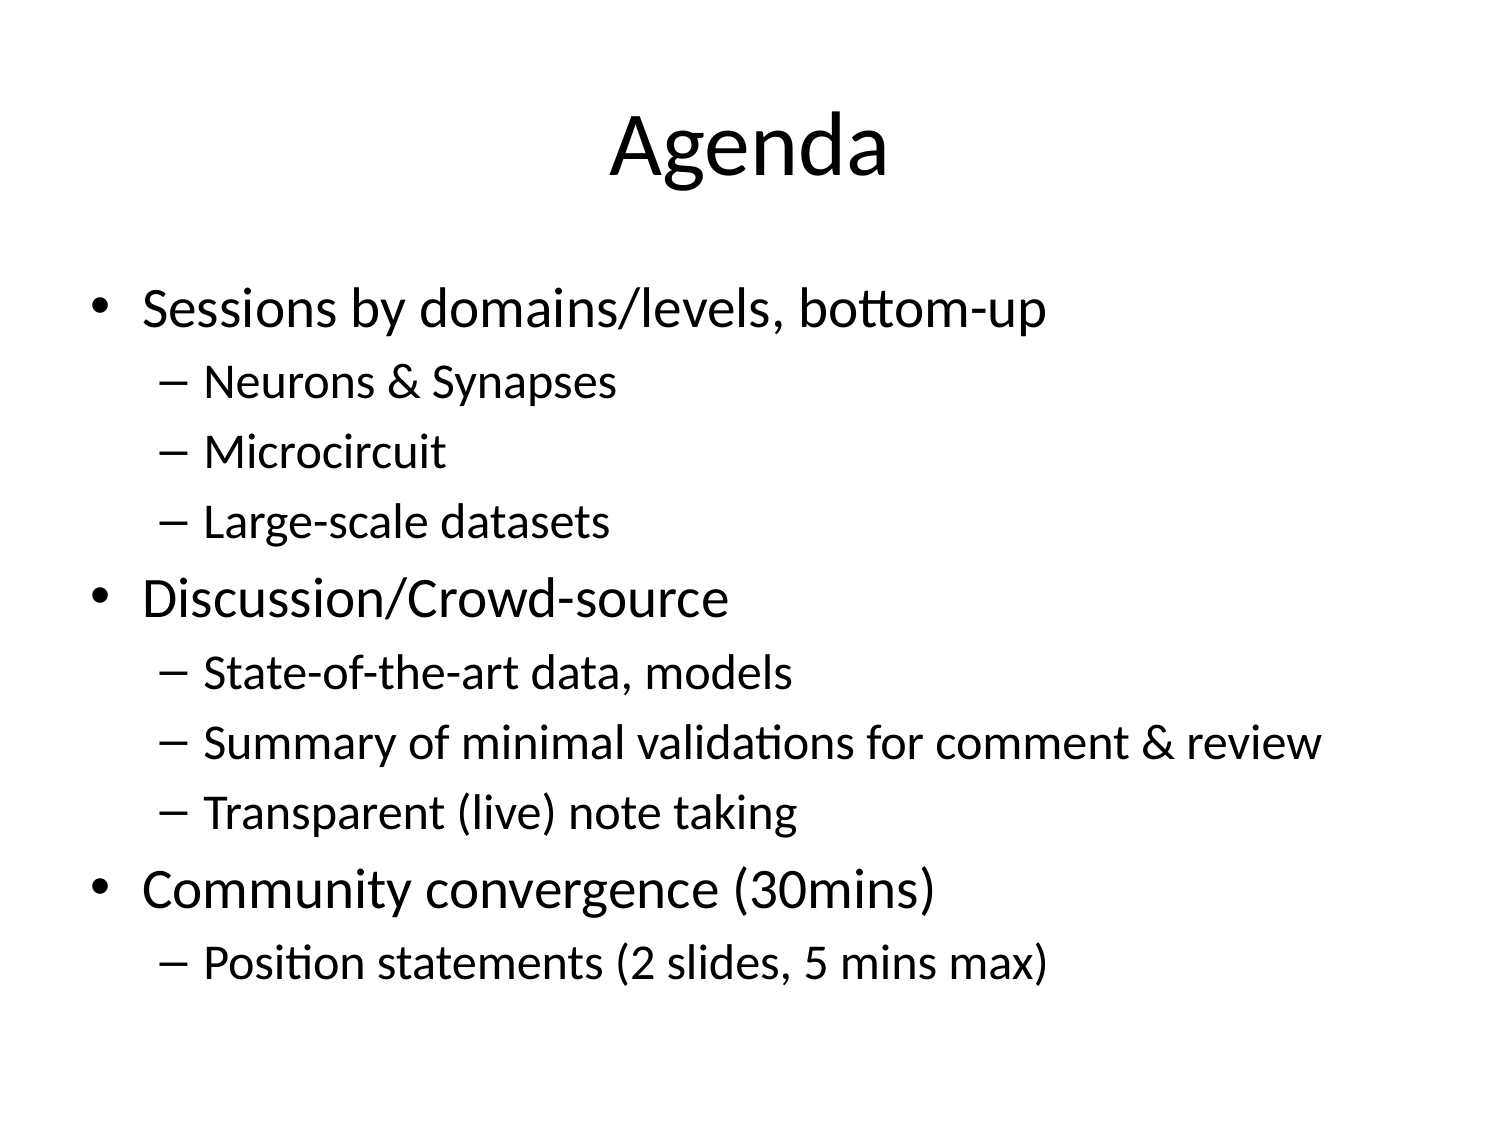

# Agenda
Sessions by domains/levels, bottom-up
Neurons & Synapses
Microcircuit
Large-scale datasets
Discussion/Crowd-source
State-of-the-art data, models
Summary of minimal validations for comment & review
Transparent (live) note taking
Community convergence (30mins)
Position statements (2 slides, 5 mins max)